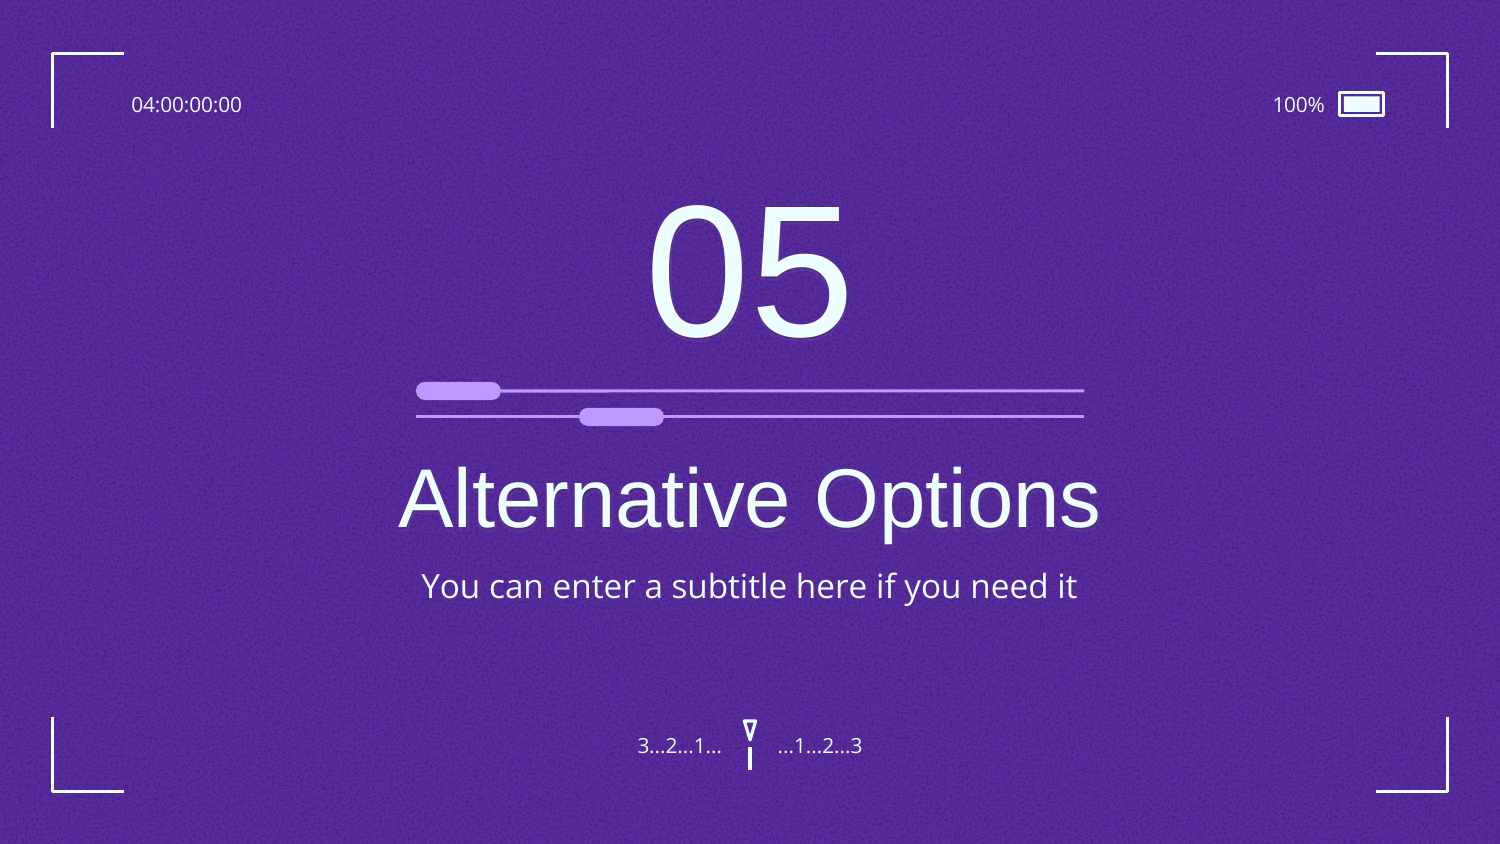

04:00:00:00
100%

# 05

Alternative Options
You can enter a subtitle here if you need it